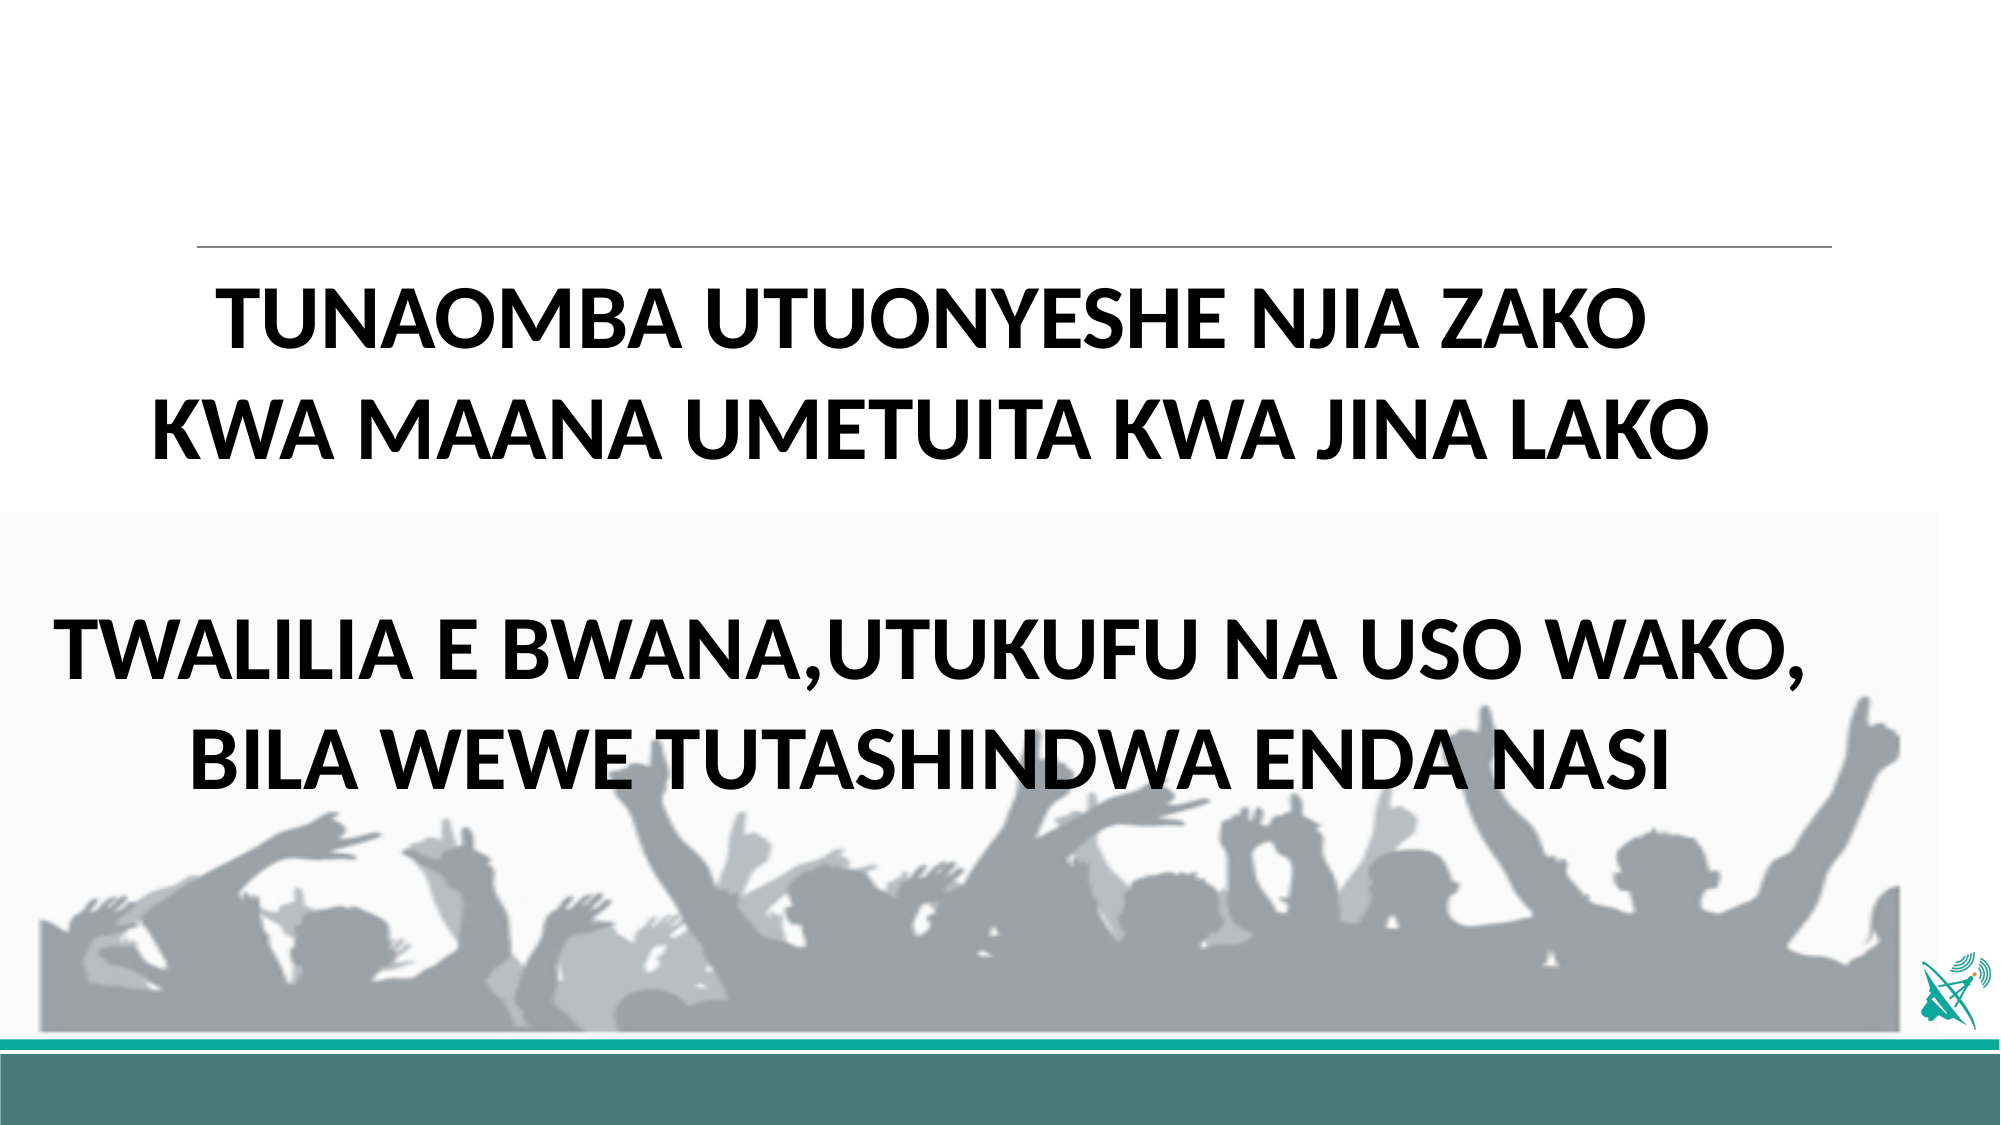

TUNAOMBA UTUONYESHE NJIA ZAKO
KWA MAANA UMETUITA KWA JINA LAKO

TWALILIA E BWANA,UTUKUFU NA USO WAKO,
BILA WEWE TUTASHINDWA ENDA NASI